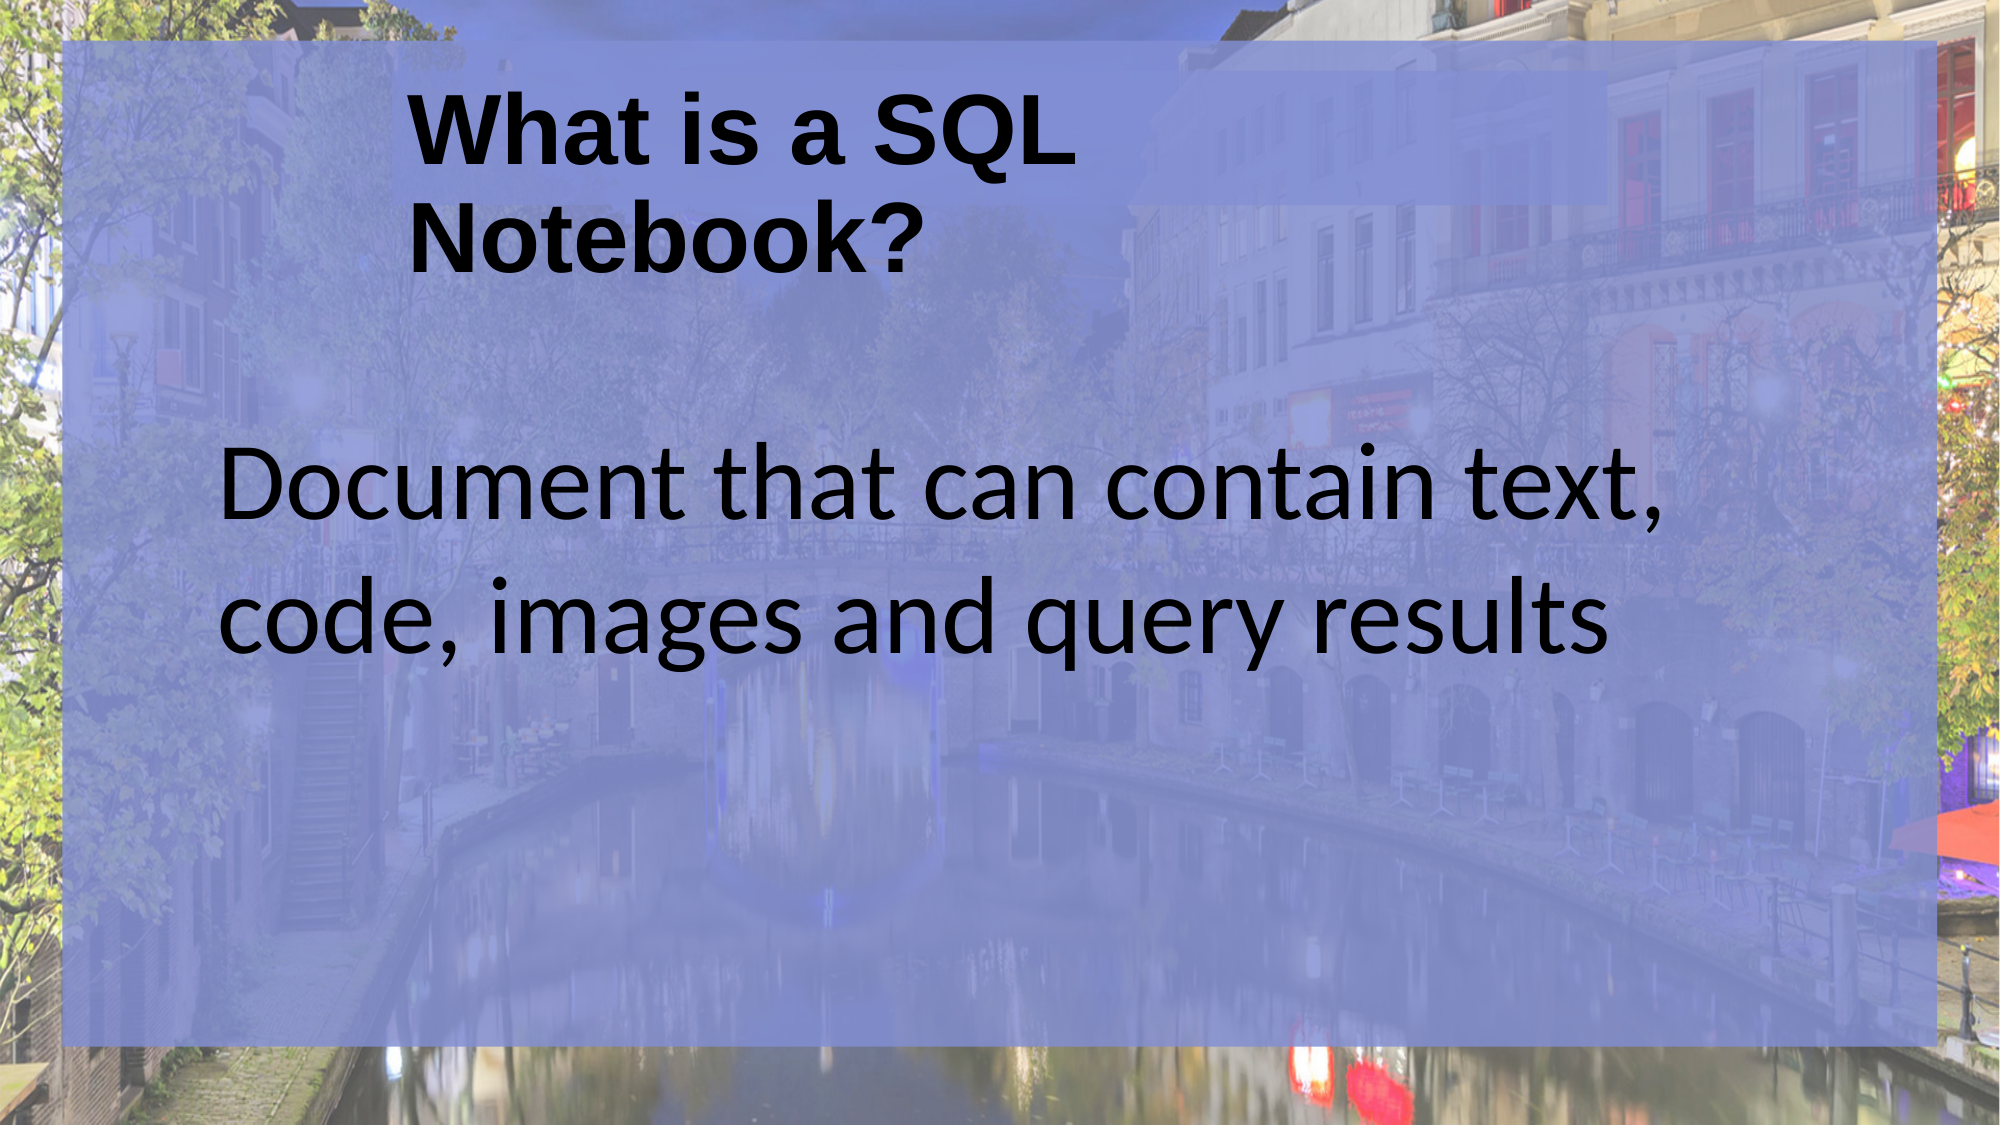

# What is a SQL Notebook?
Document that can contain text, code, images and query results